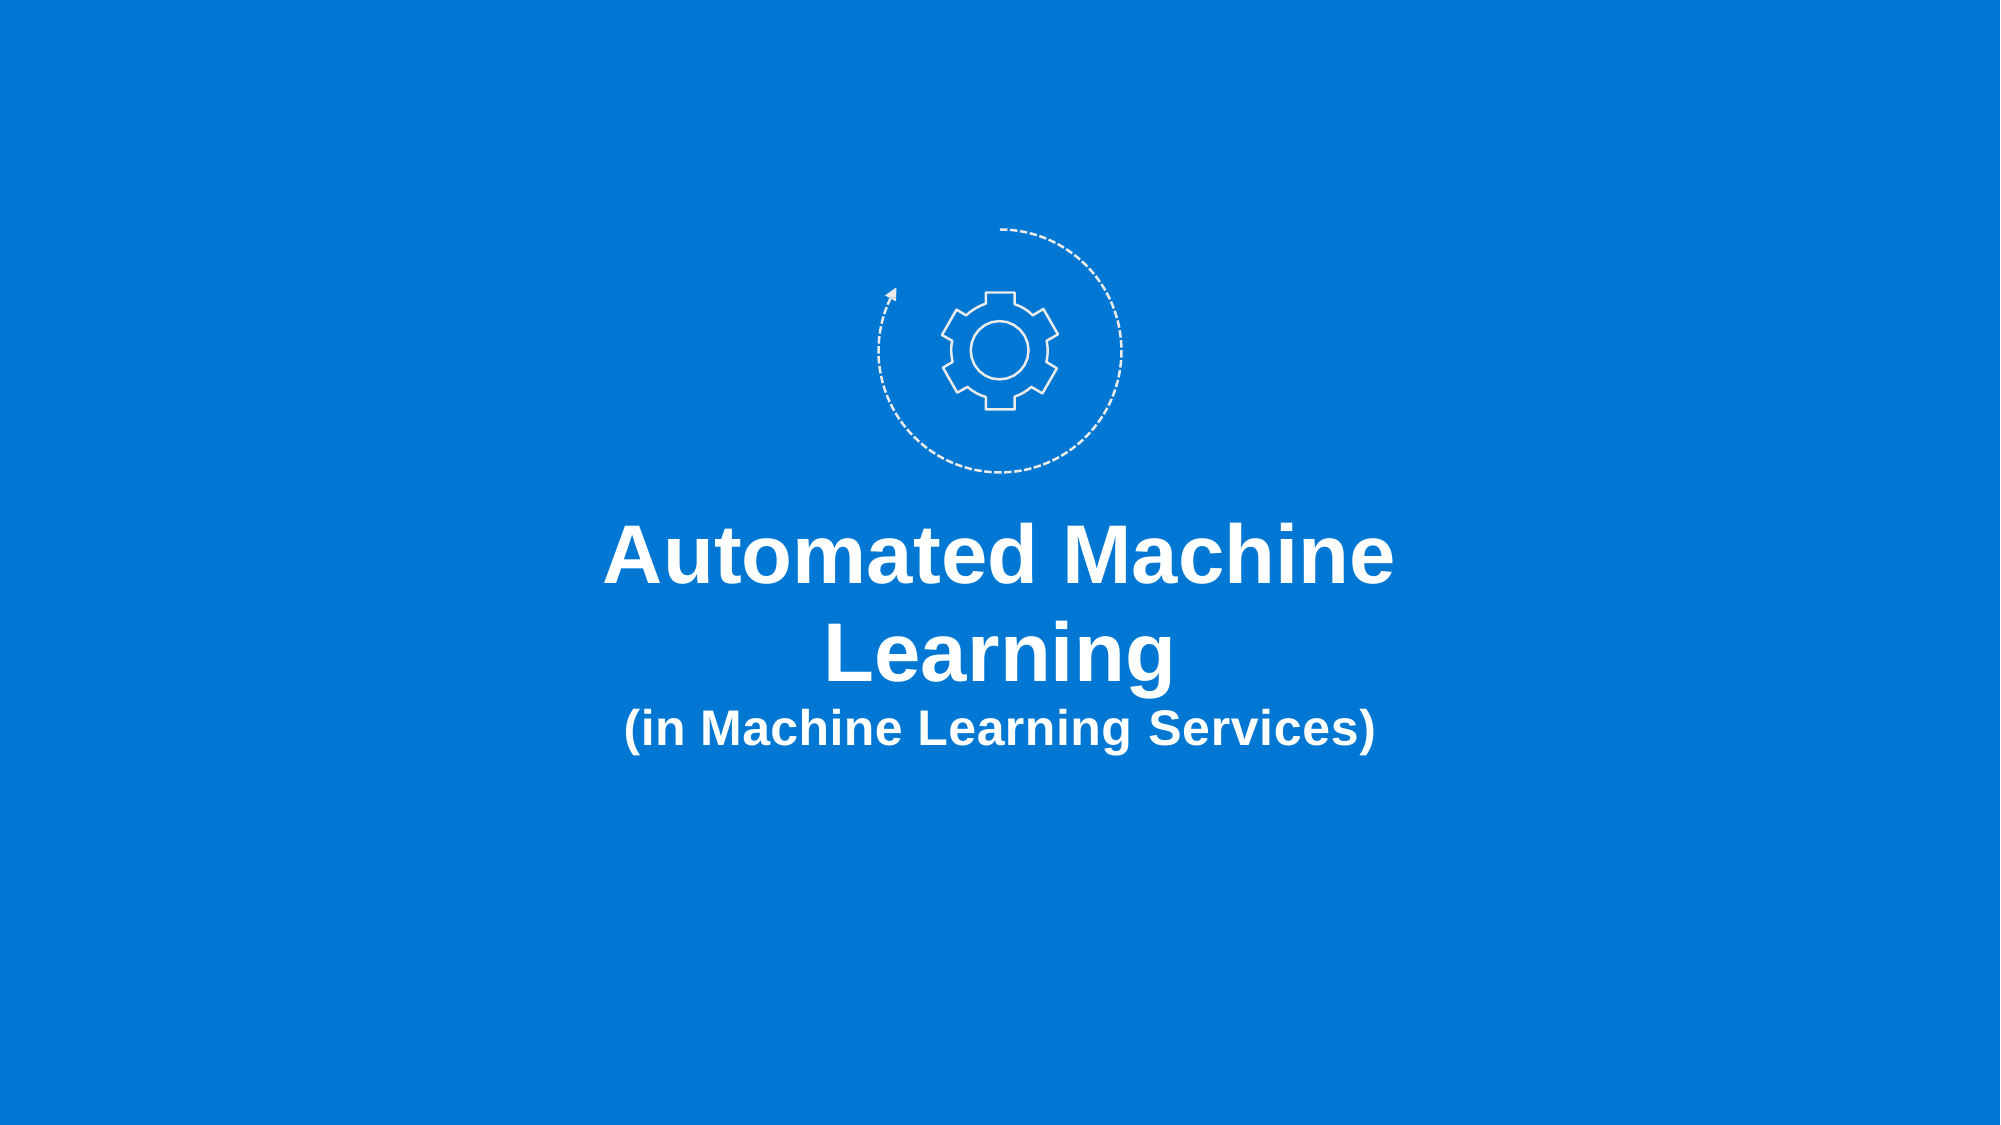

# Automated Machine Learning
(in Machine Learning Services)